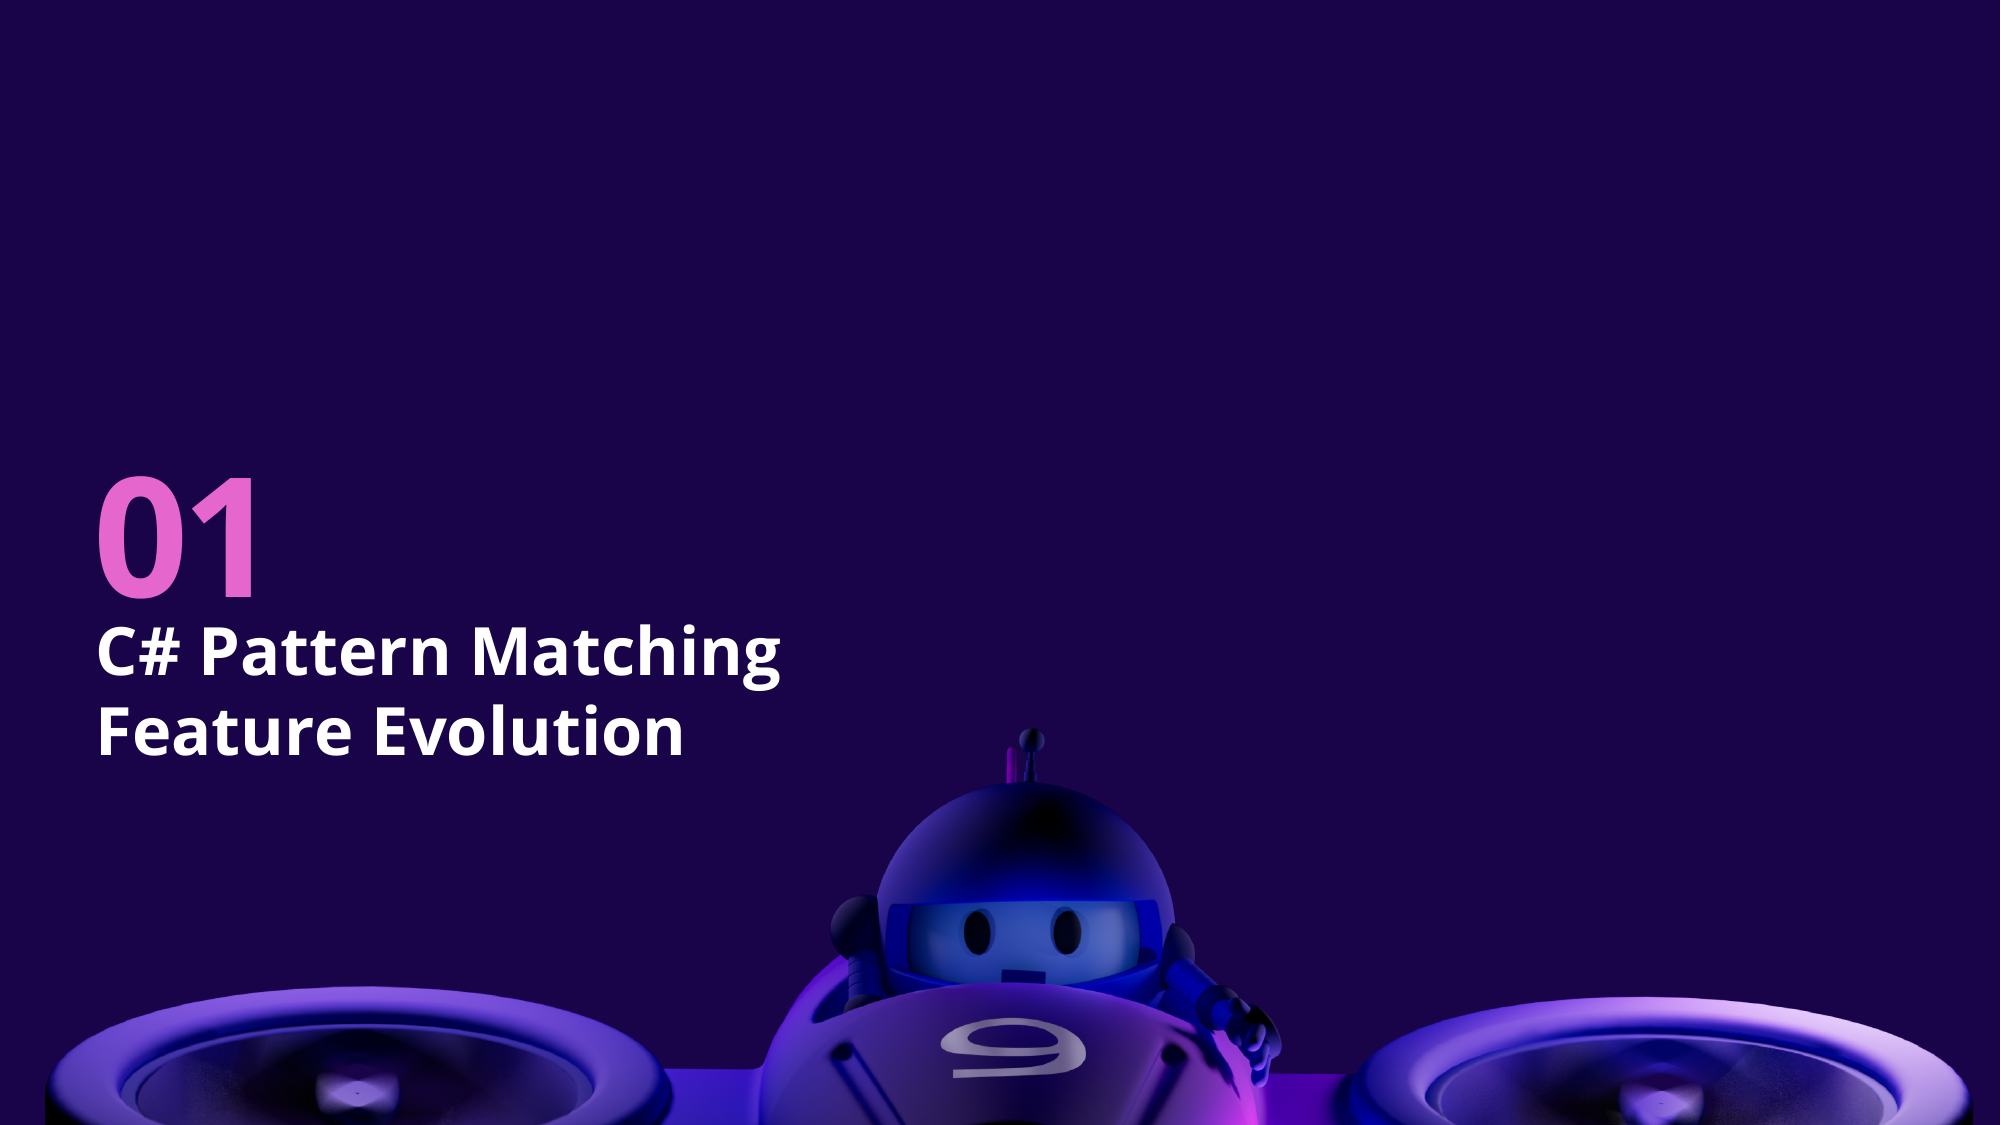

# 01
C# Pattern Matching Feature Evolution